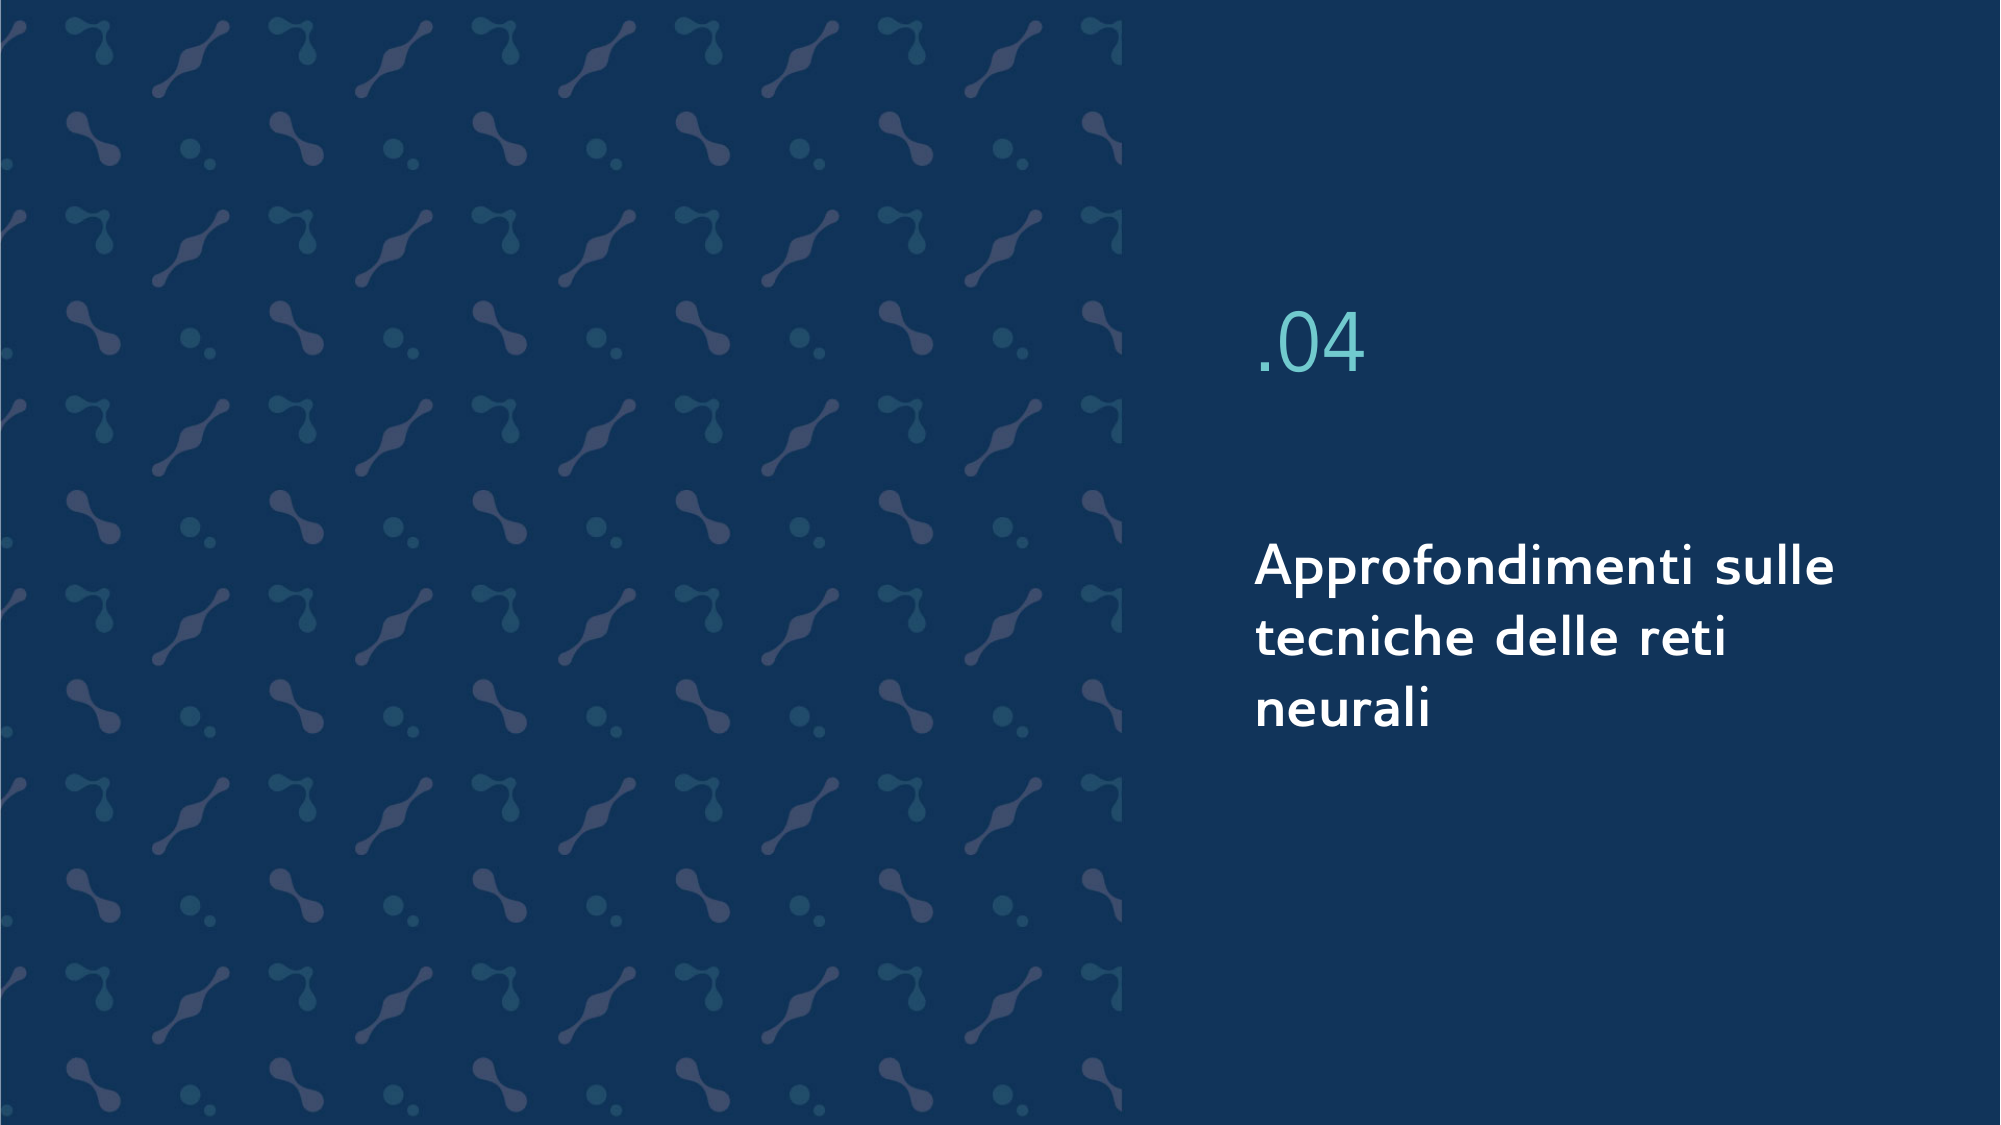

.04
Approfondimenti sulle tecniche delle reti neurali